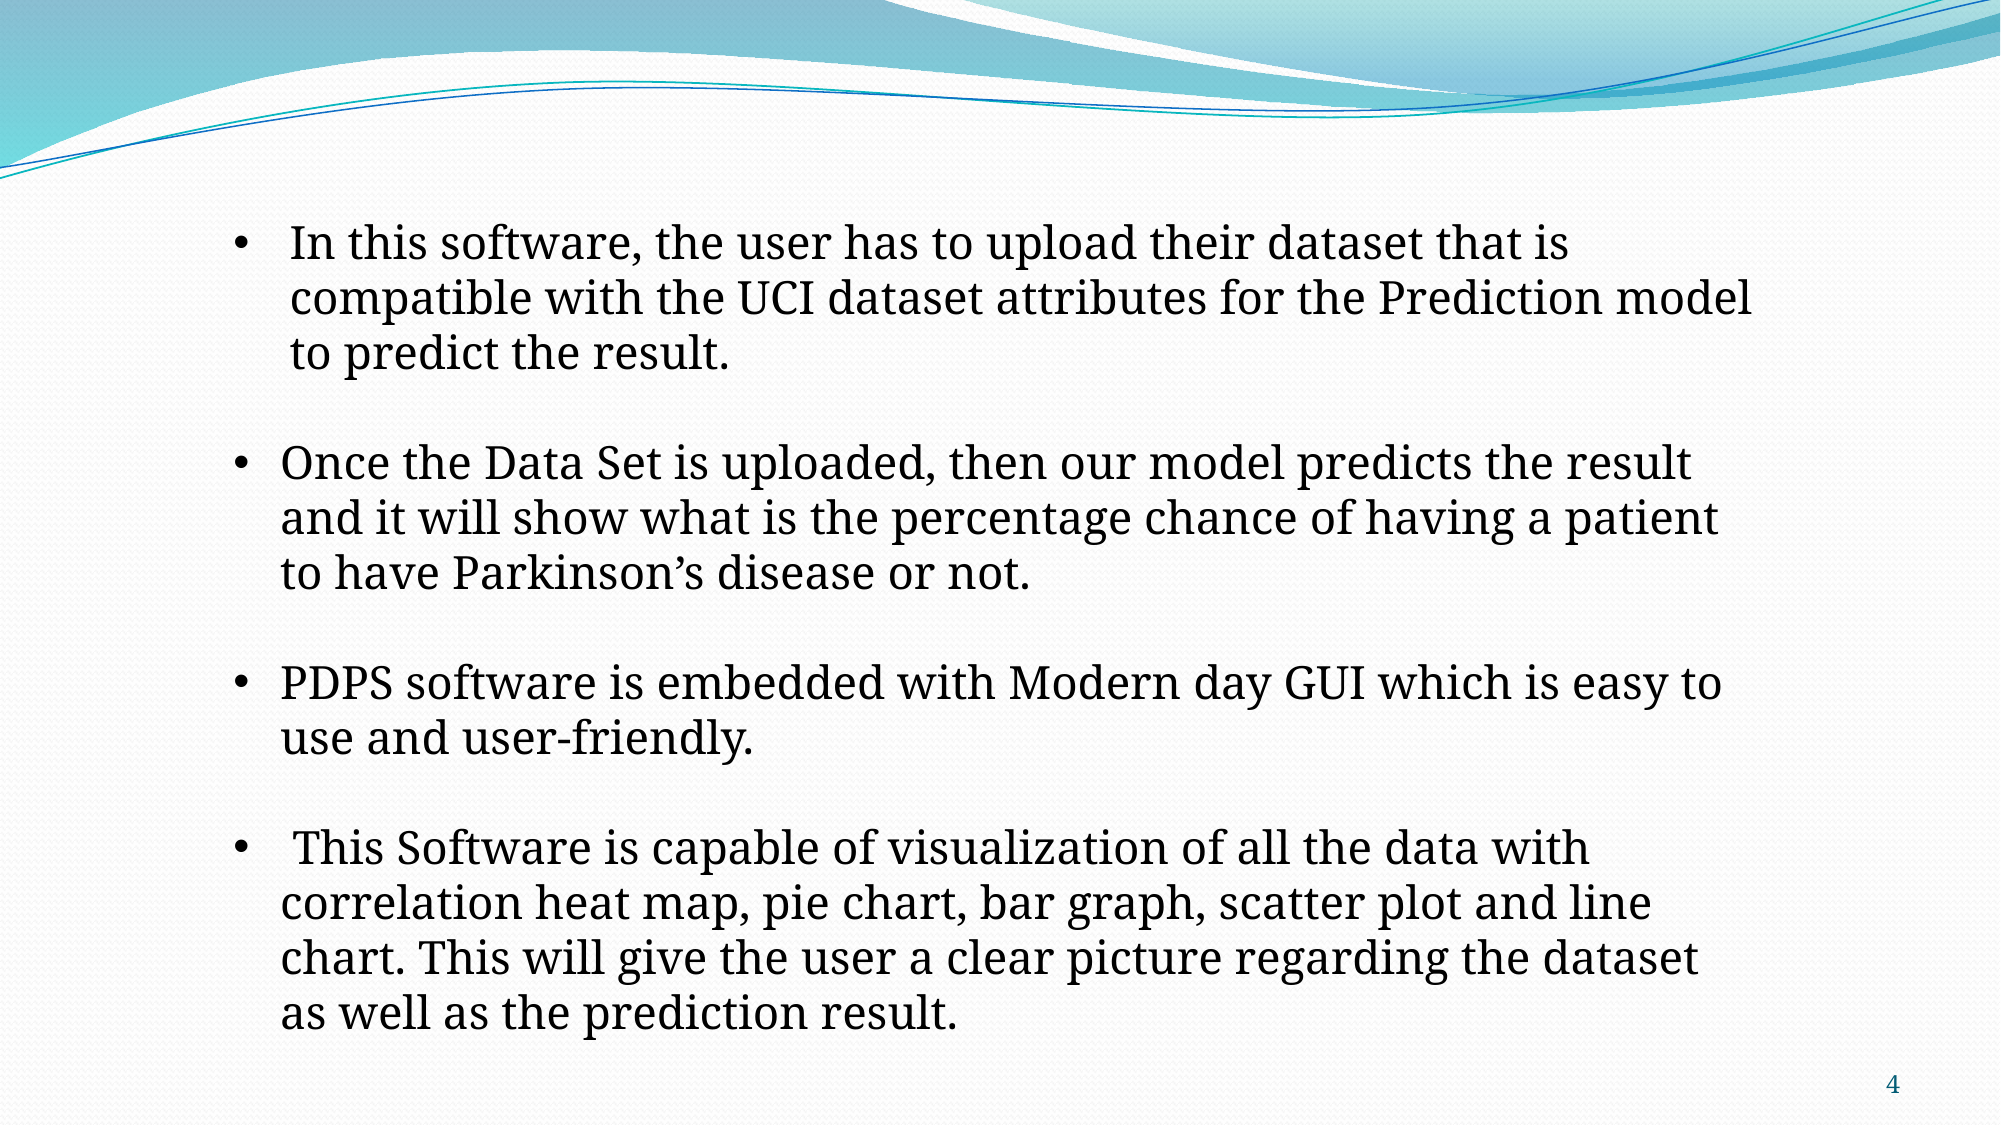

In this software, the user has to upload their dataset that is compatible with the UCI dataset attributes for the Prediction model to predict the result.

Once the Data Set is uploaded, then our model predicts the result and it will show what is the percentage chance of having a patient to have Parkinson’s disease or not.

PDPS software is embedded with Modern day GUI which is easy to use and user-friendly.

 This Software is capable of visualization of all the data with correlation heat map, pie chart, bar graph, scatter plot and line chart. This will give the user a clear picture regarding the dataset as well as the prediction result.

4